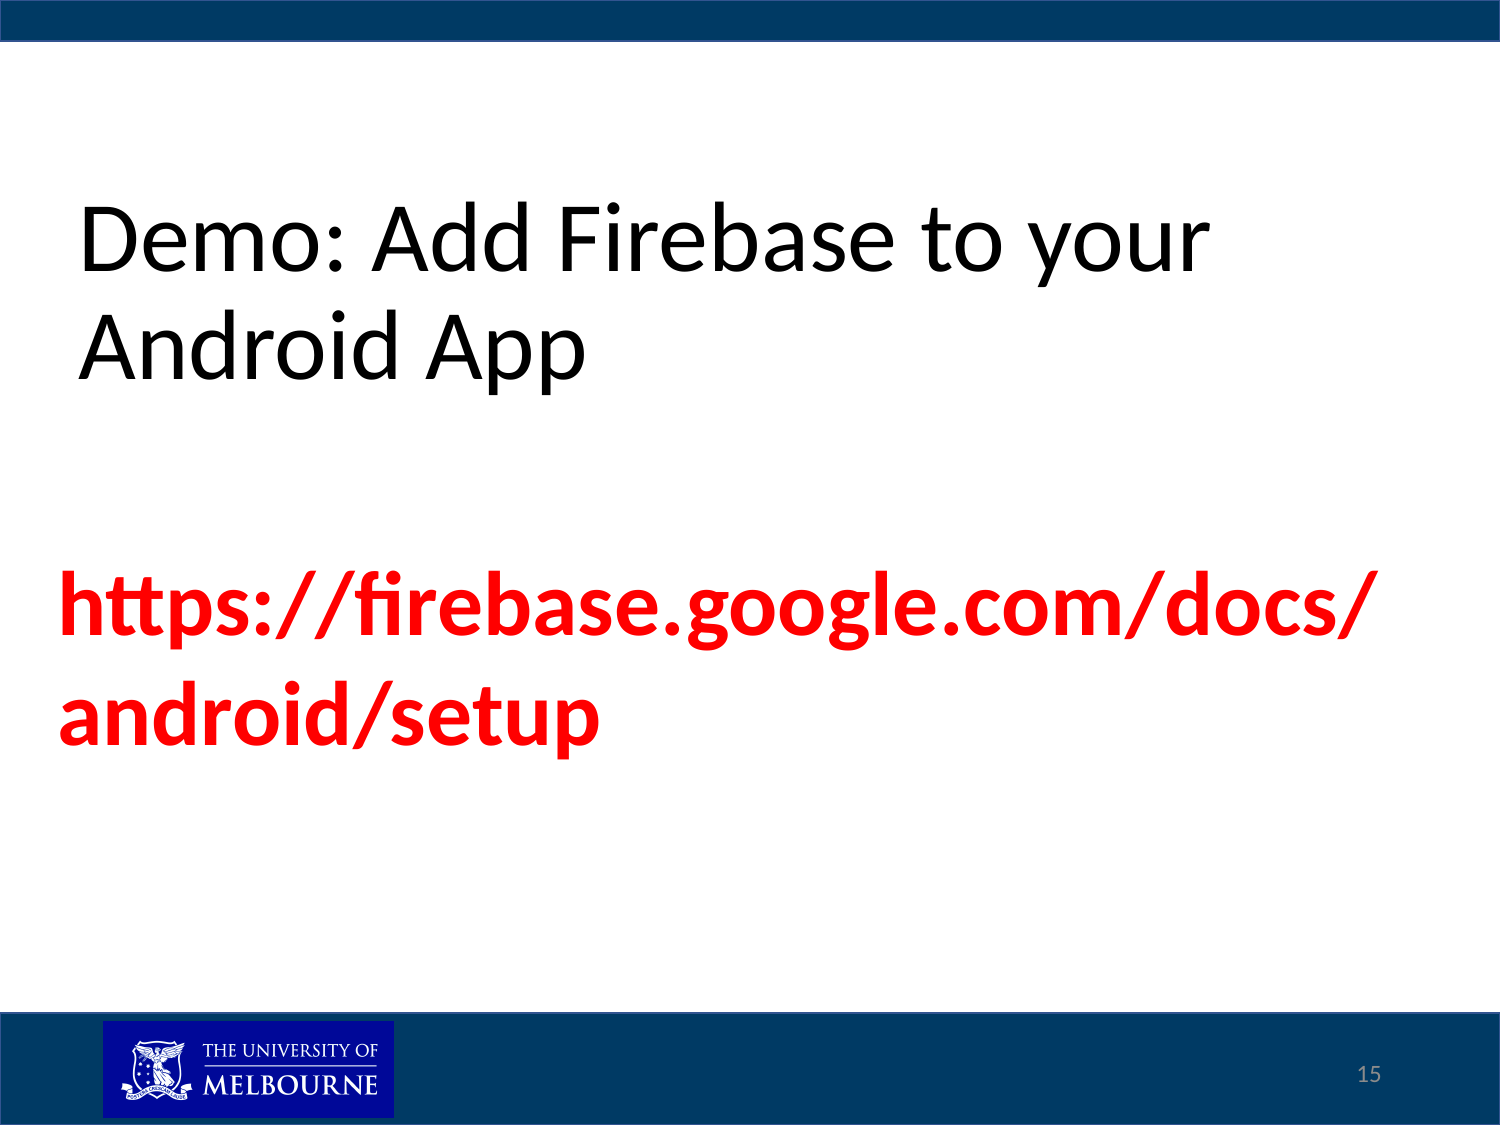

# Demo: Add Firebase to your Android App
https://firebase.google.com/docs/android/setup
15